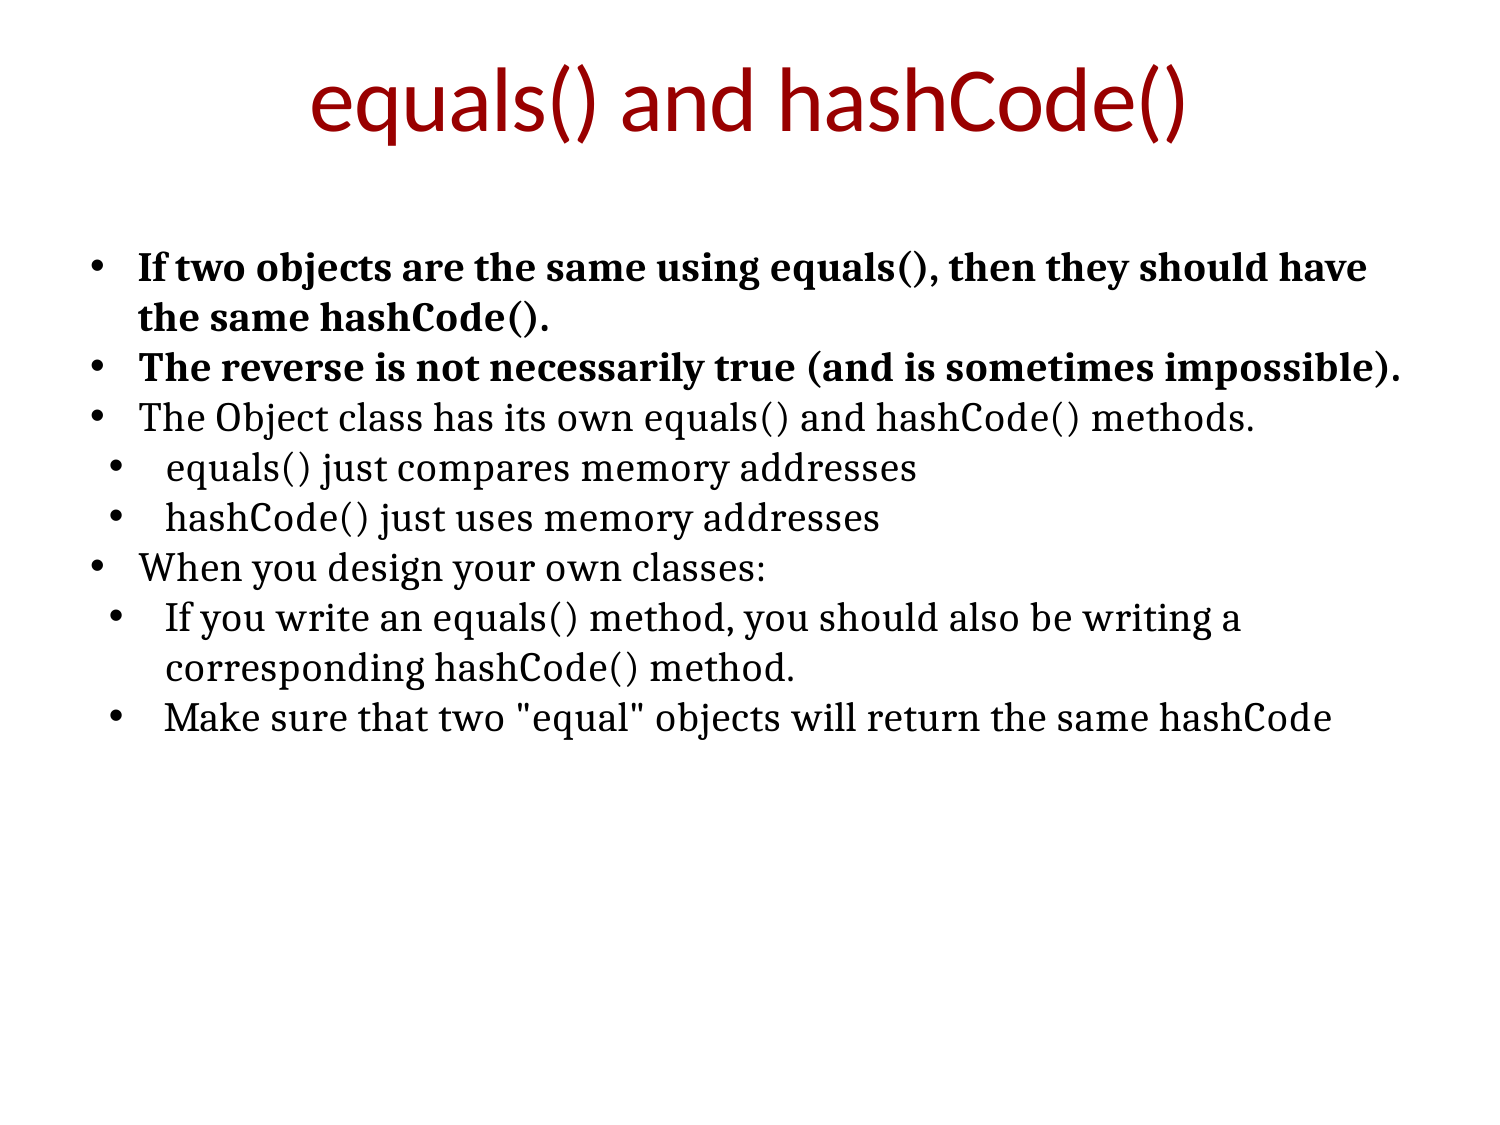

# equals() and hashCode()
If two objects are the same using equals(), then they should have the same hashCode().
The reverse is not necessarily true (and is sometimes impossible).
The Object class has its own equals() and hashCode() methods.
equals() just compares memory addresses
hashCode() just uses memory addresses
When you design your own classes:
If you write an equals() method, you should also be writing a corresponding hashCode() method.
Make sure that two "equal" objects will return the same hashCode